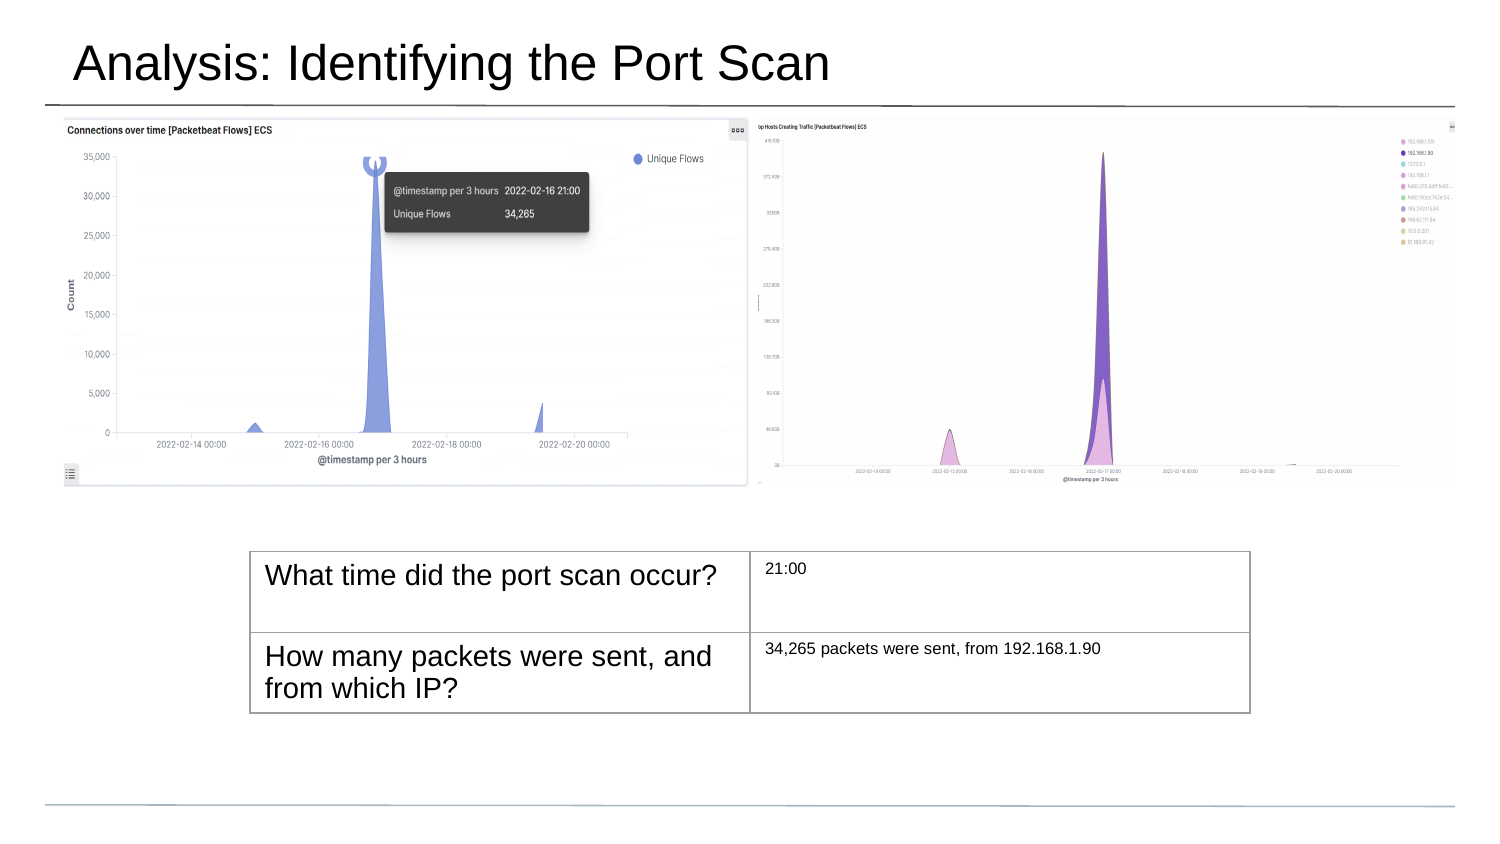

# Analysis: Identifying the Port Scan

| What time did the port scan occur? | 21:00 |
| --- | --- |
| How many packets were sent, and from which IP? | 34,265 packets were sent, from 192.168.1.90 |